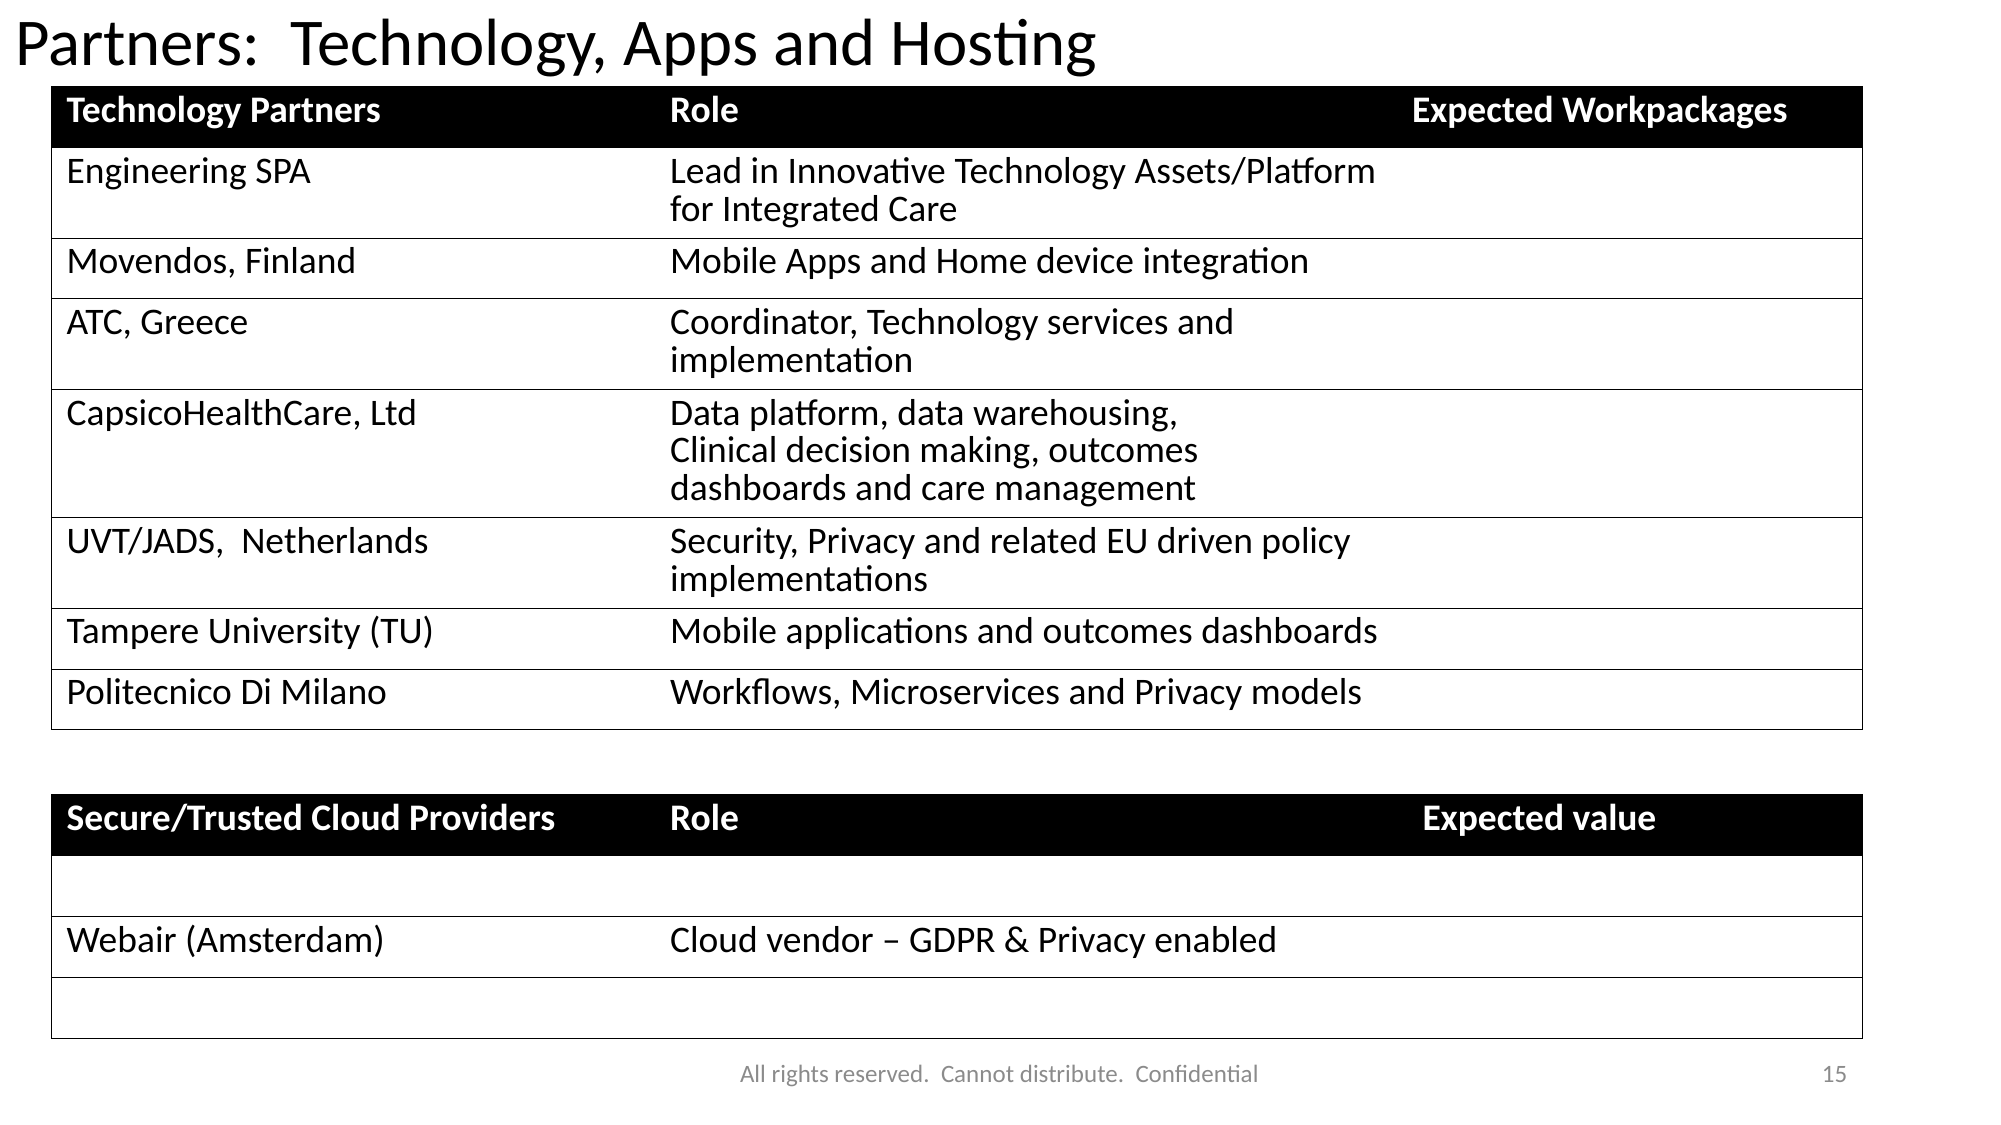

# Partners:  Technology, Apps and Hosting
| Technology Partners | Role | Expected Workpackages |
| --- | --- | --- |
| Engineering SPA | Lead in Innovative Technology Assets/Platform for Integrated Care |  |
| Movendos, Finland | Mobile Apps and Home device integration |  |
| ATC, Greece | Coordinator, Technology services and implementation |  |
| CapsicoHealthCare, Ltd | Data platform, data warehousing, Clinical decision making, outcomes dashboards and care management |  |
| UVT/JADS, Netherlands | Security, Privacy and related EU driven policy implementations |  |
| Tampere University (TU) | Mobile applications and outcomes dashboards |  |
| Politecnico Di Milano | Workflows, Microservices and Privacy models |  |
| Secure/Trusted Cloud Providers | Role | Expected value |
| --- | --- | --- |
|  |  |  |
| Webair (Amsterdam) | Cloud vendor – GDPR & Privacy enabled |  |
|  |  |  |
All rights reserved.  Cannot distribute.  Confidential
15